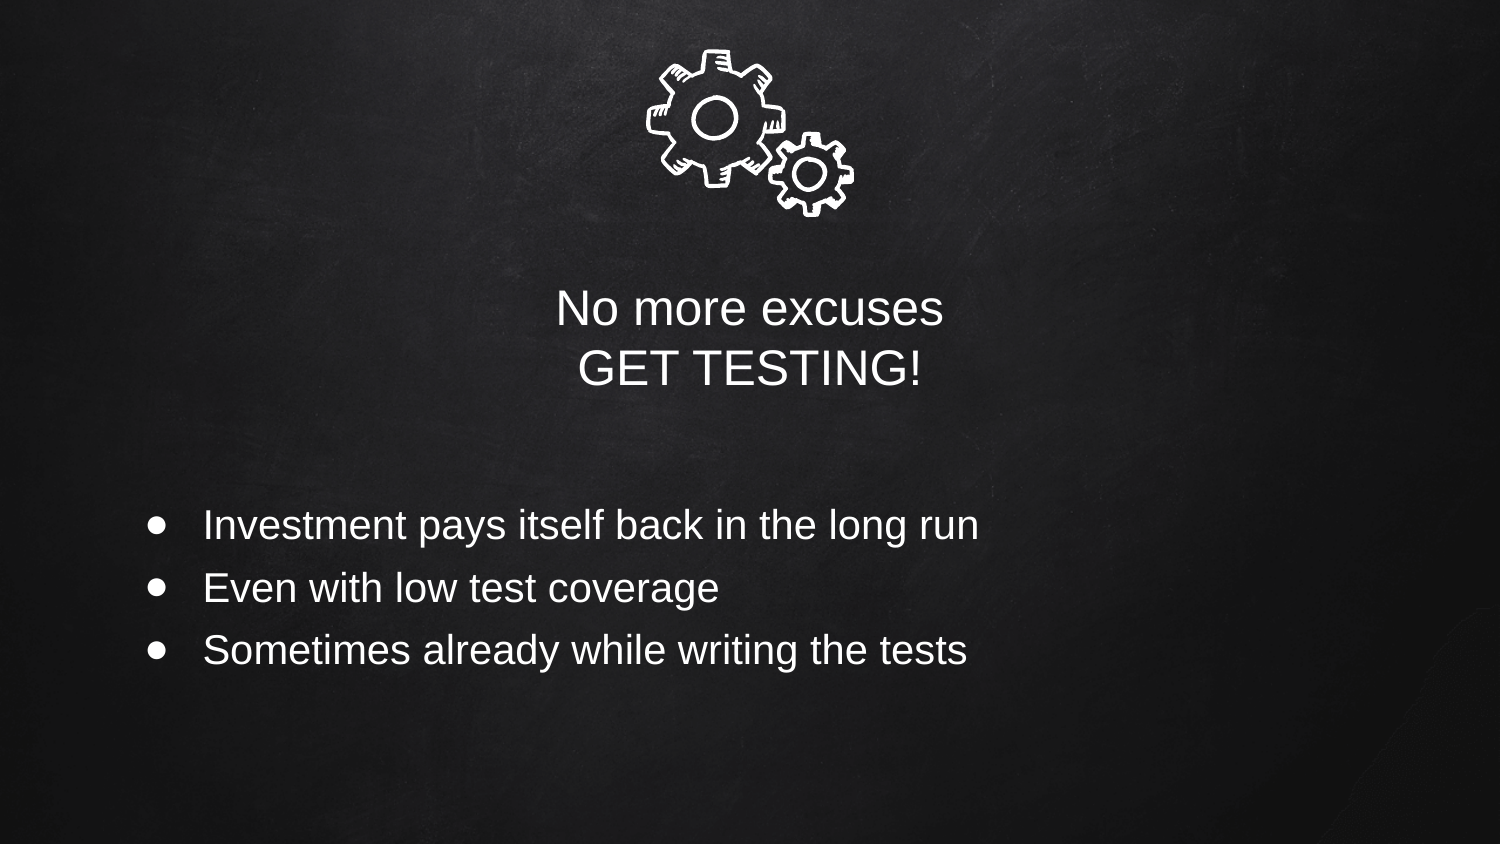

# No more excuses
GET TESTING!

Investment pays itself back in the long run
Even with low test coverage
Sometimes already while writing the tests